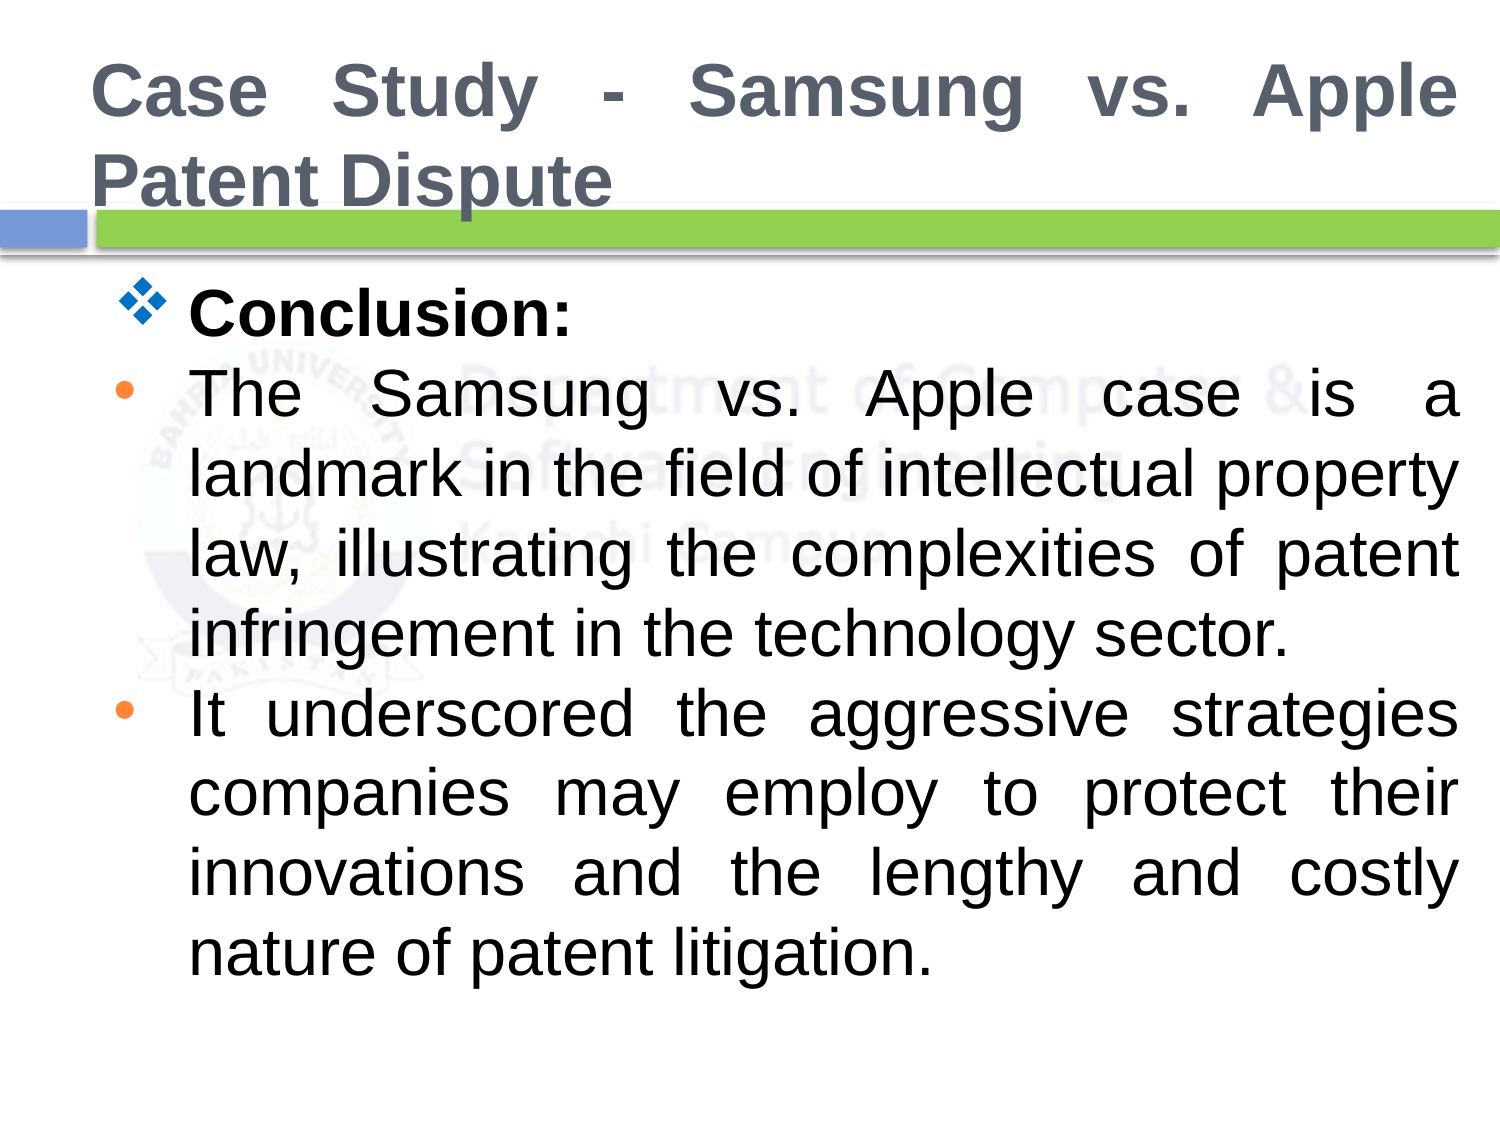

# Case Study - Samsung vs. Apple Patent Dispute
Conclusion:
The Samsung vs. Apple case is a landmark in the field of intellectual property law, illustrating the complexities of patent infringement in the technology sector.
It underscored the aggressive strategies companies may employ to protect their innovations and the lengthy and costly nature of patent litigation.